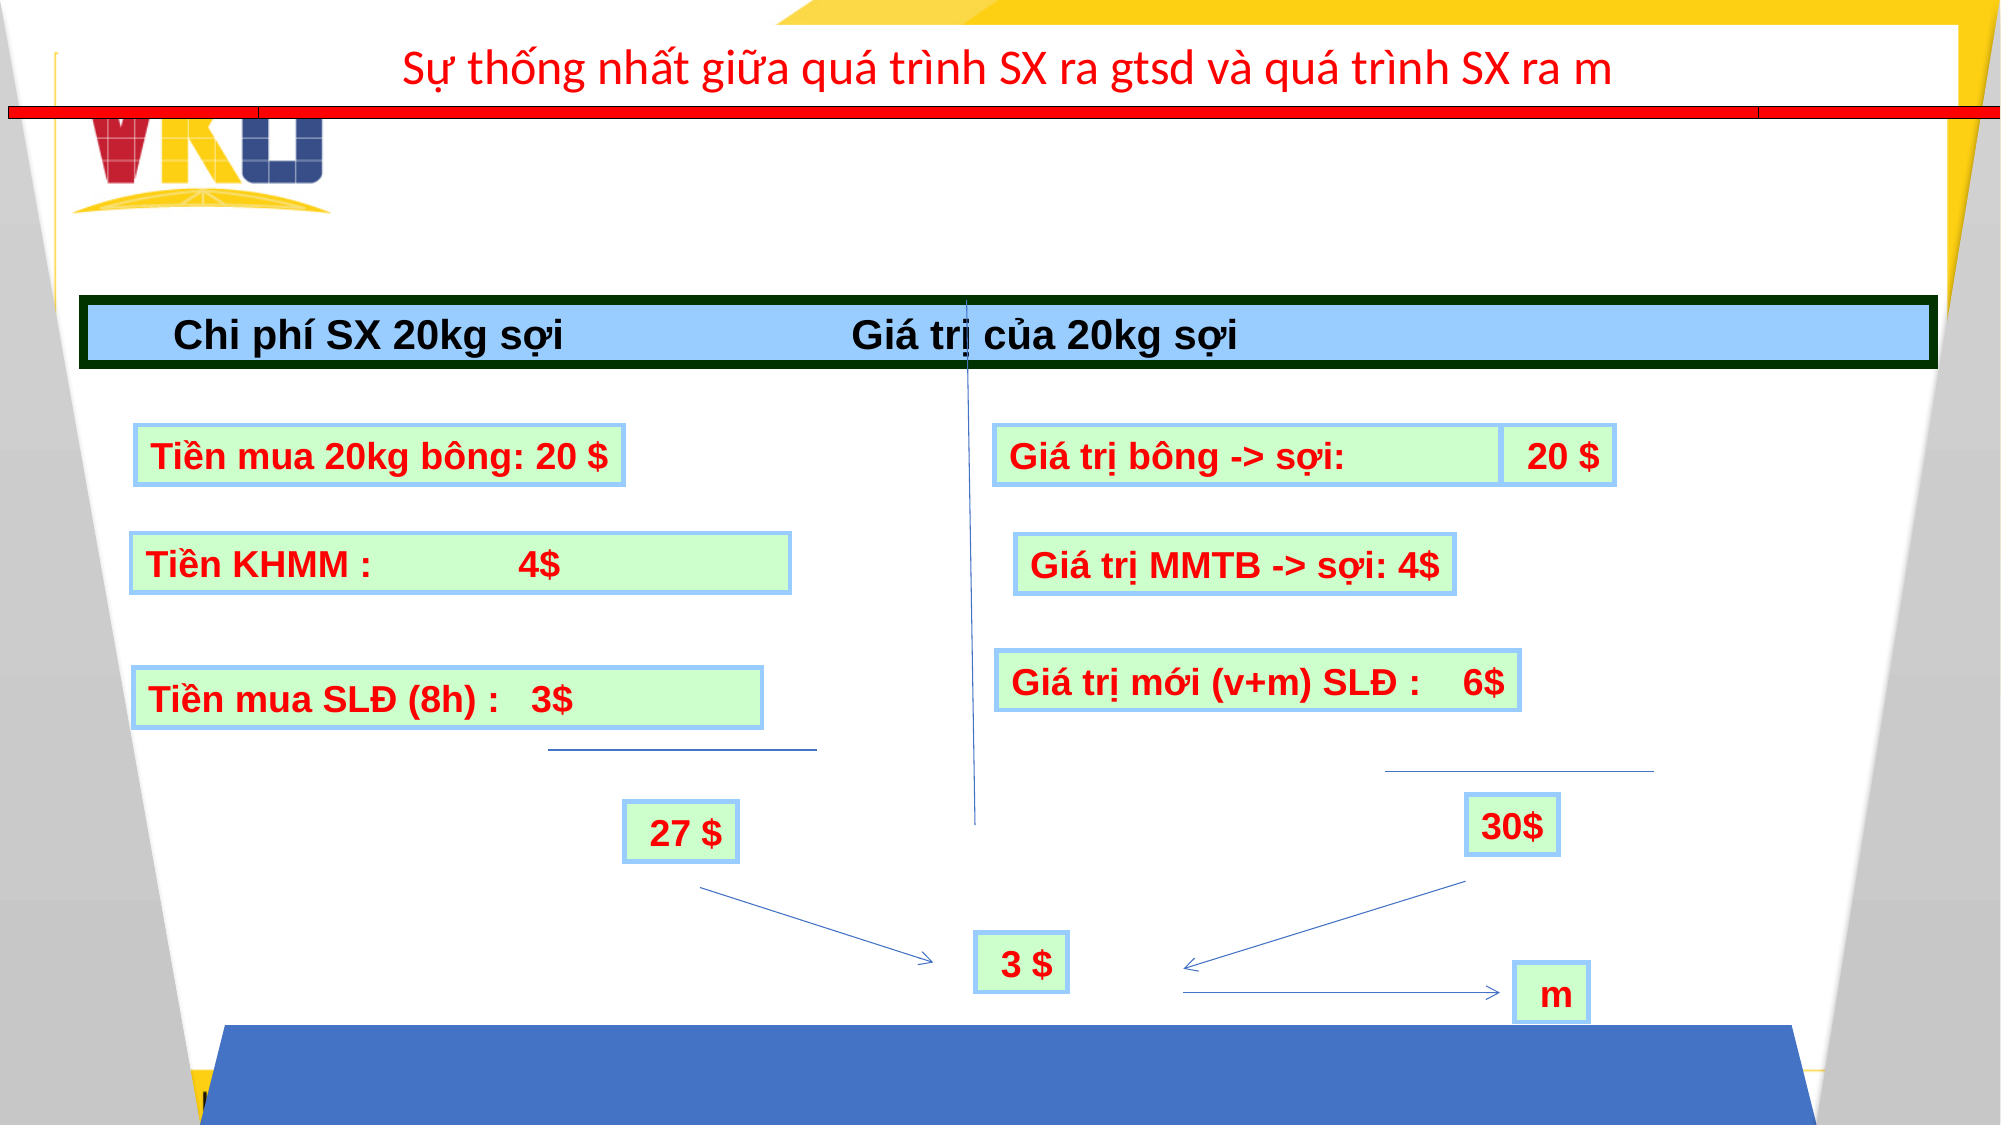

# Sự thống nhất giữa quá trình SX ra gtsd và quá trình SX ra m

Chi phí SX 20kg sợi                         Giá trị của 20kg sợi
Tiền mua 20kg bông: 20 $
Giá trị bông -> sợi:
 20 $
Tiền KHMM :              4$
Giá trị MMTB -> sợi: 4$
Giá trị mới (v+m) SLĐ :    6$
Tiền mua SLĐ (8h) :   3$
30$
 27 $
 3 $
 m